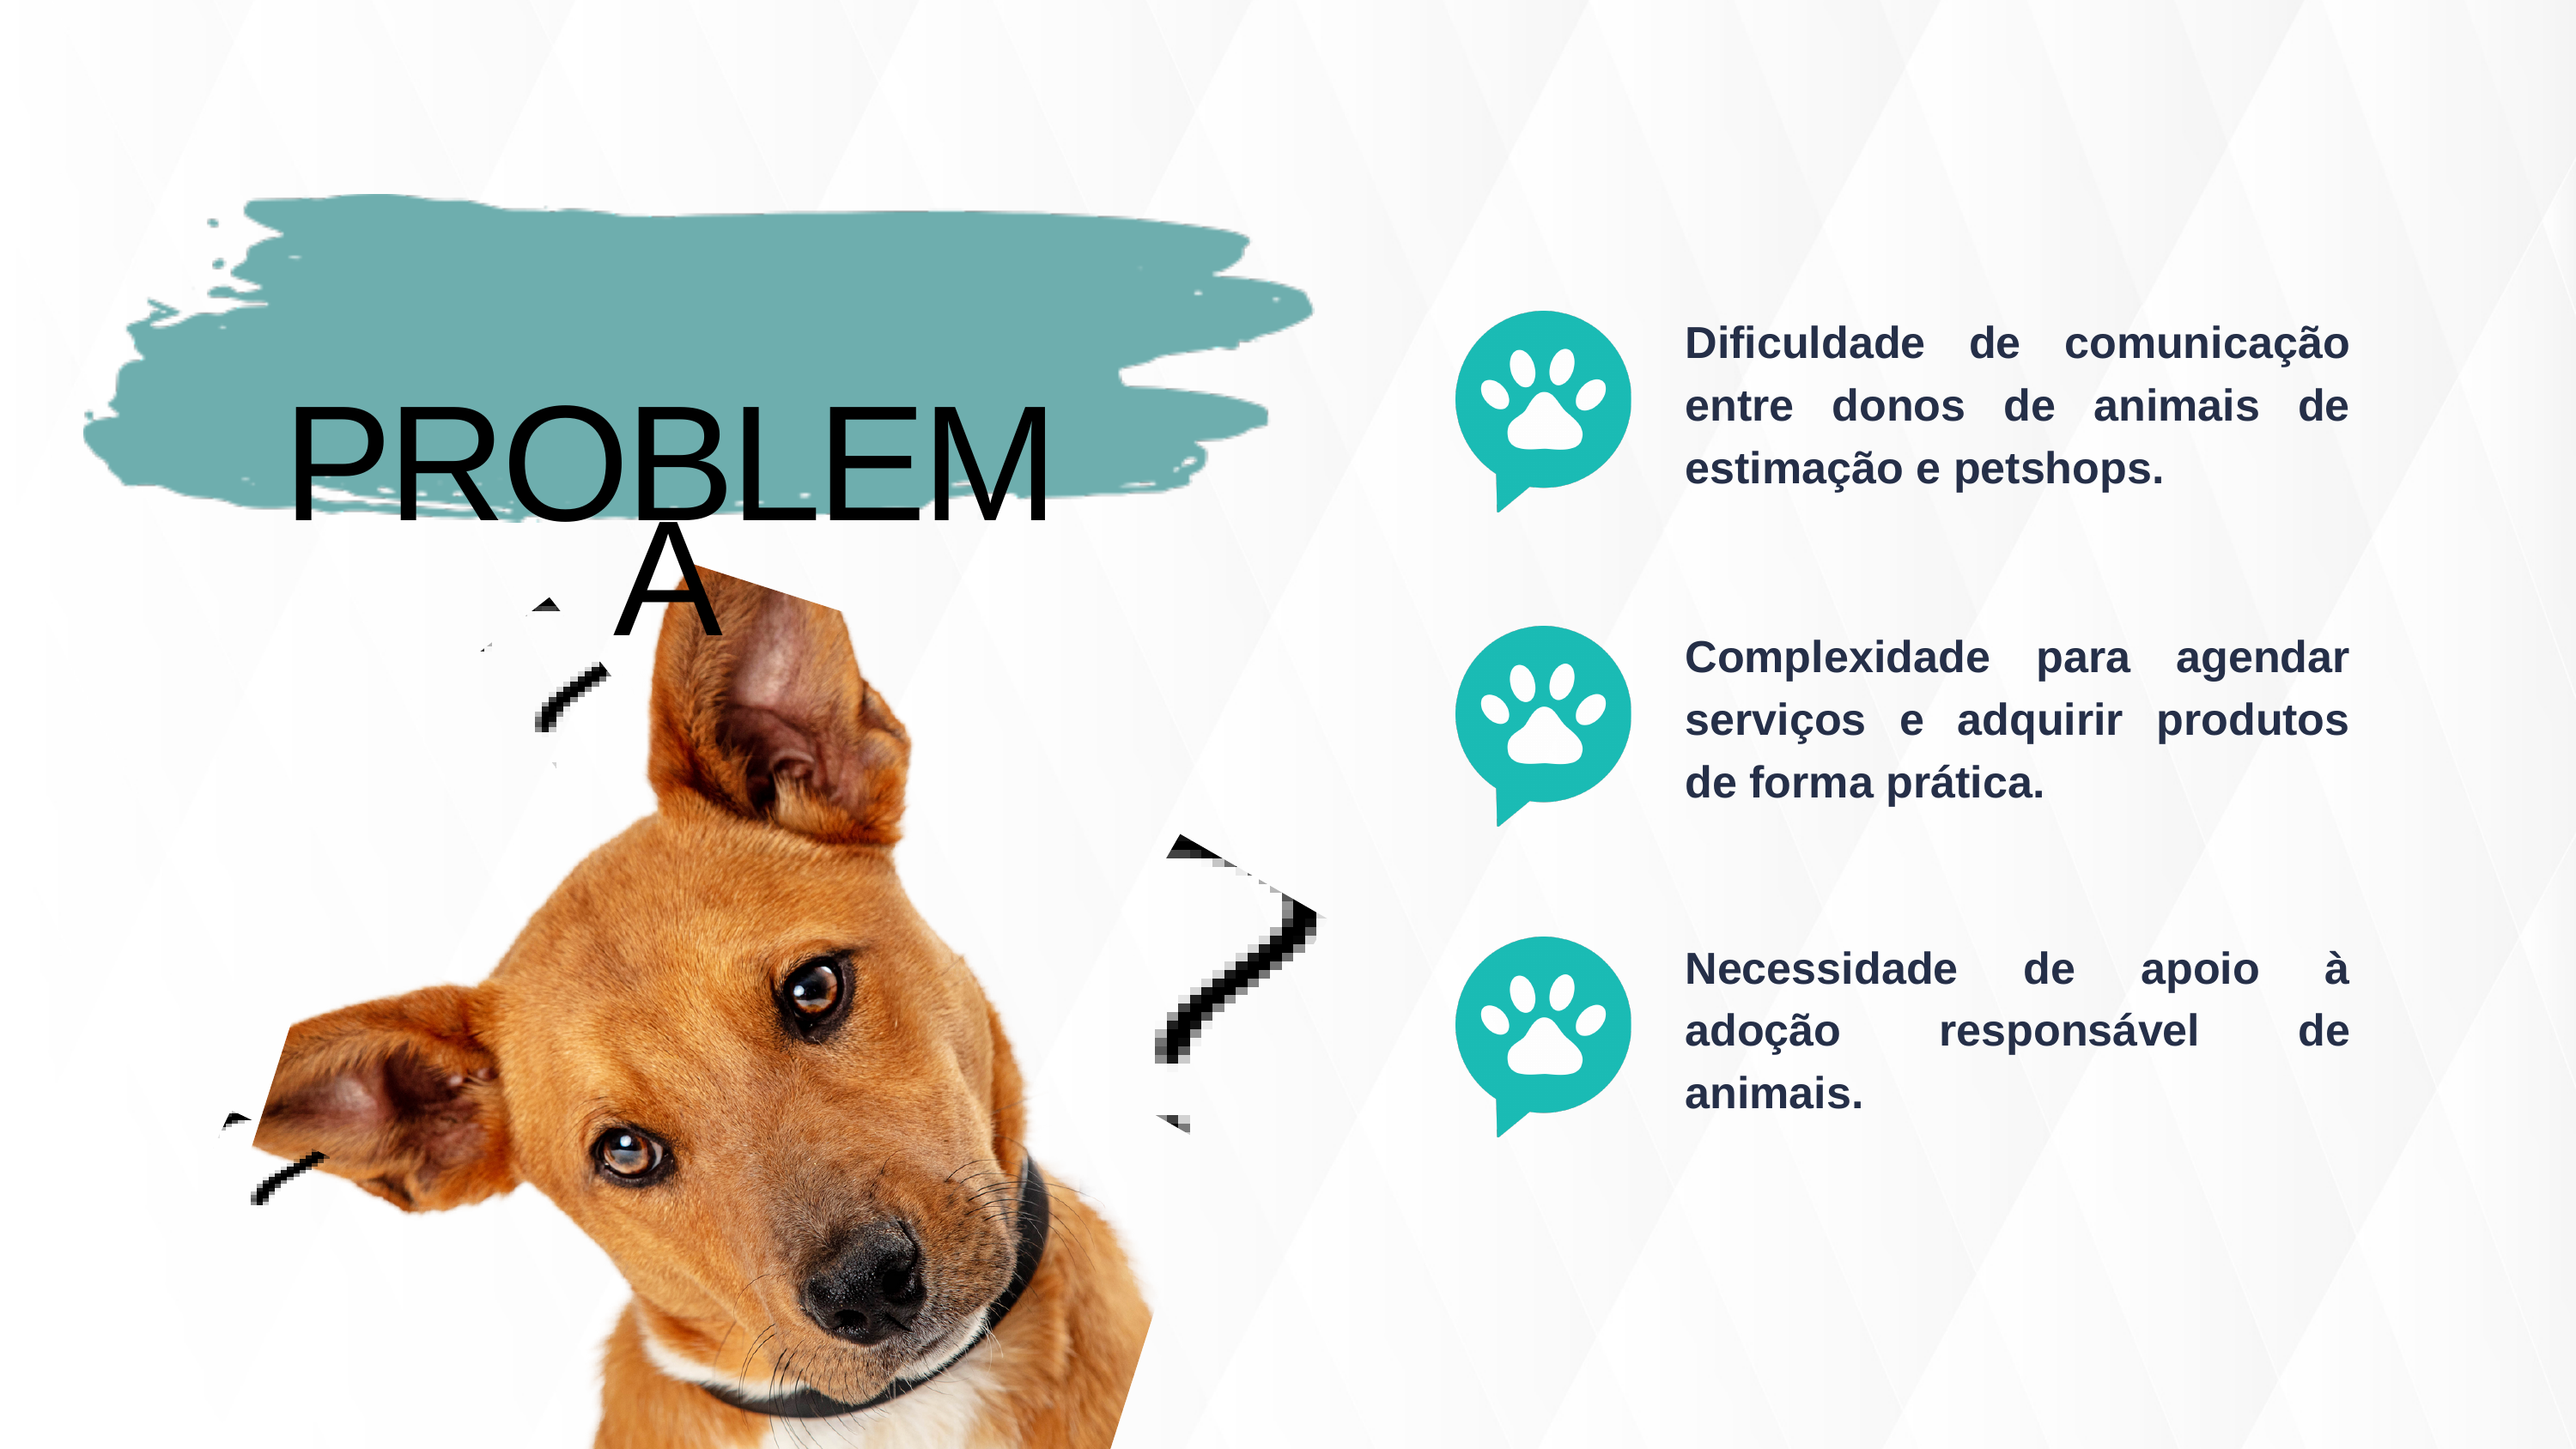

Dificuldade de comunicação entre donos de animais de estimação e petshops.

 PROBLEMA

Complexidade para agendar serviços e adquirir produtos de forma prática.

Necessidade de apoio à adoção responsável de animais.